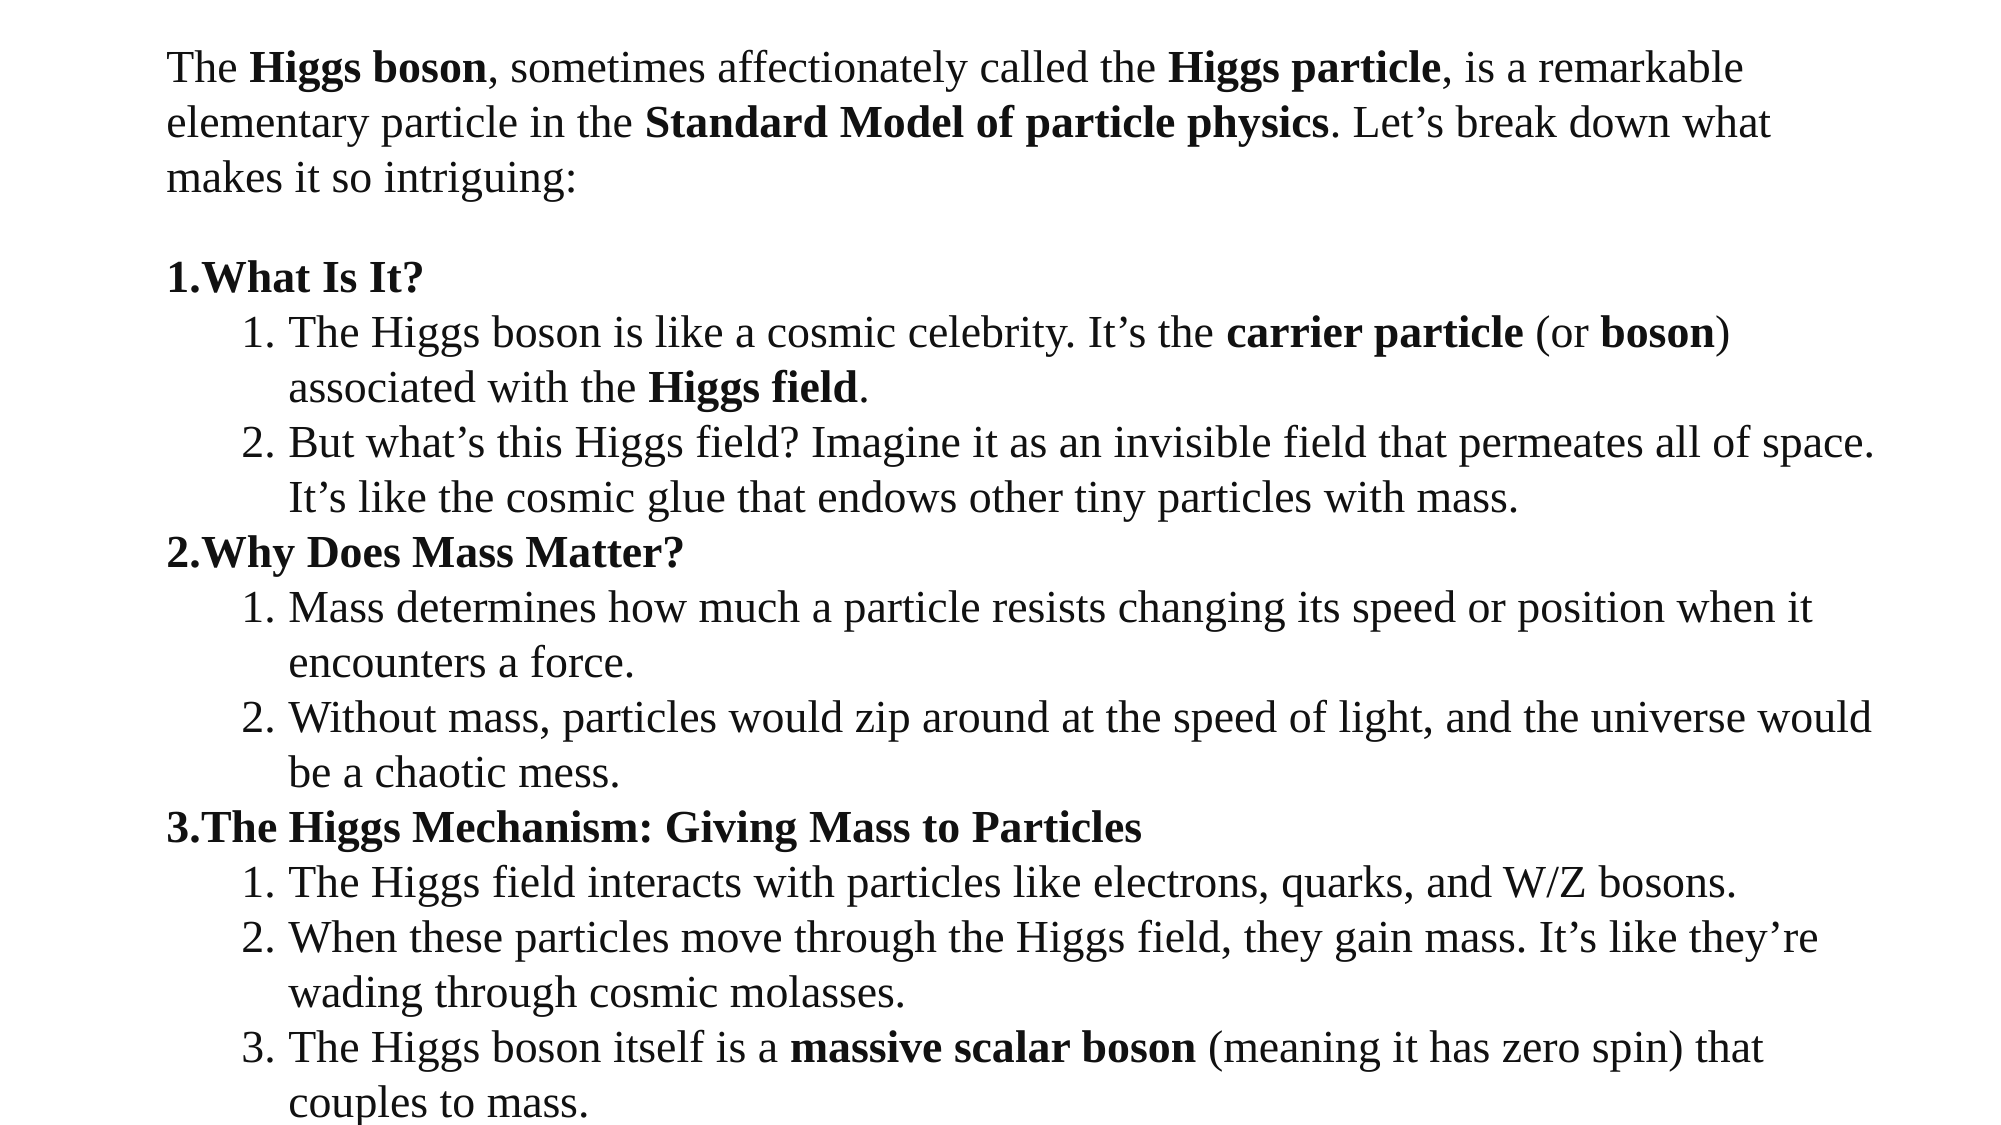

The Higgs boson, sometimes affectionately called the Higgs particle, is a remarkable elementary particle in the Standard Model of particle physics. Let’s break down what makes it so intriguing:

What Is It?
The Higgs boson is like a cosmic celebrity. It’s the carrier particle (or boson) associated with the Higgs field.
But what’s this Higgs field? Imagine it as an invisible field that permeates all of space. It’s like the cosmic glue that endows other tiny particles with mass.
Why Does Mass Matter?
Mass determines how much a particle resists changing its speed or position when it encounters a force.
Without mass, particles would zip around at the speed of light, and the universe would be a chaotic mess.
The Higgs Mechanism: Giving Mass to Particles
The Higgs field interacts with particles like electrons, quarks, and W/Z bosons.
When these particles move through the Higgs field, they gain mass. It’s like they’re wading through cosmic molasses.
The Higgs boson itself is a massive scalar boson (meaning it has zero spin) that couples to mass.